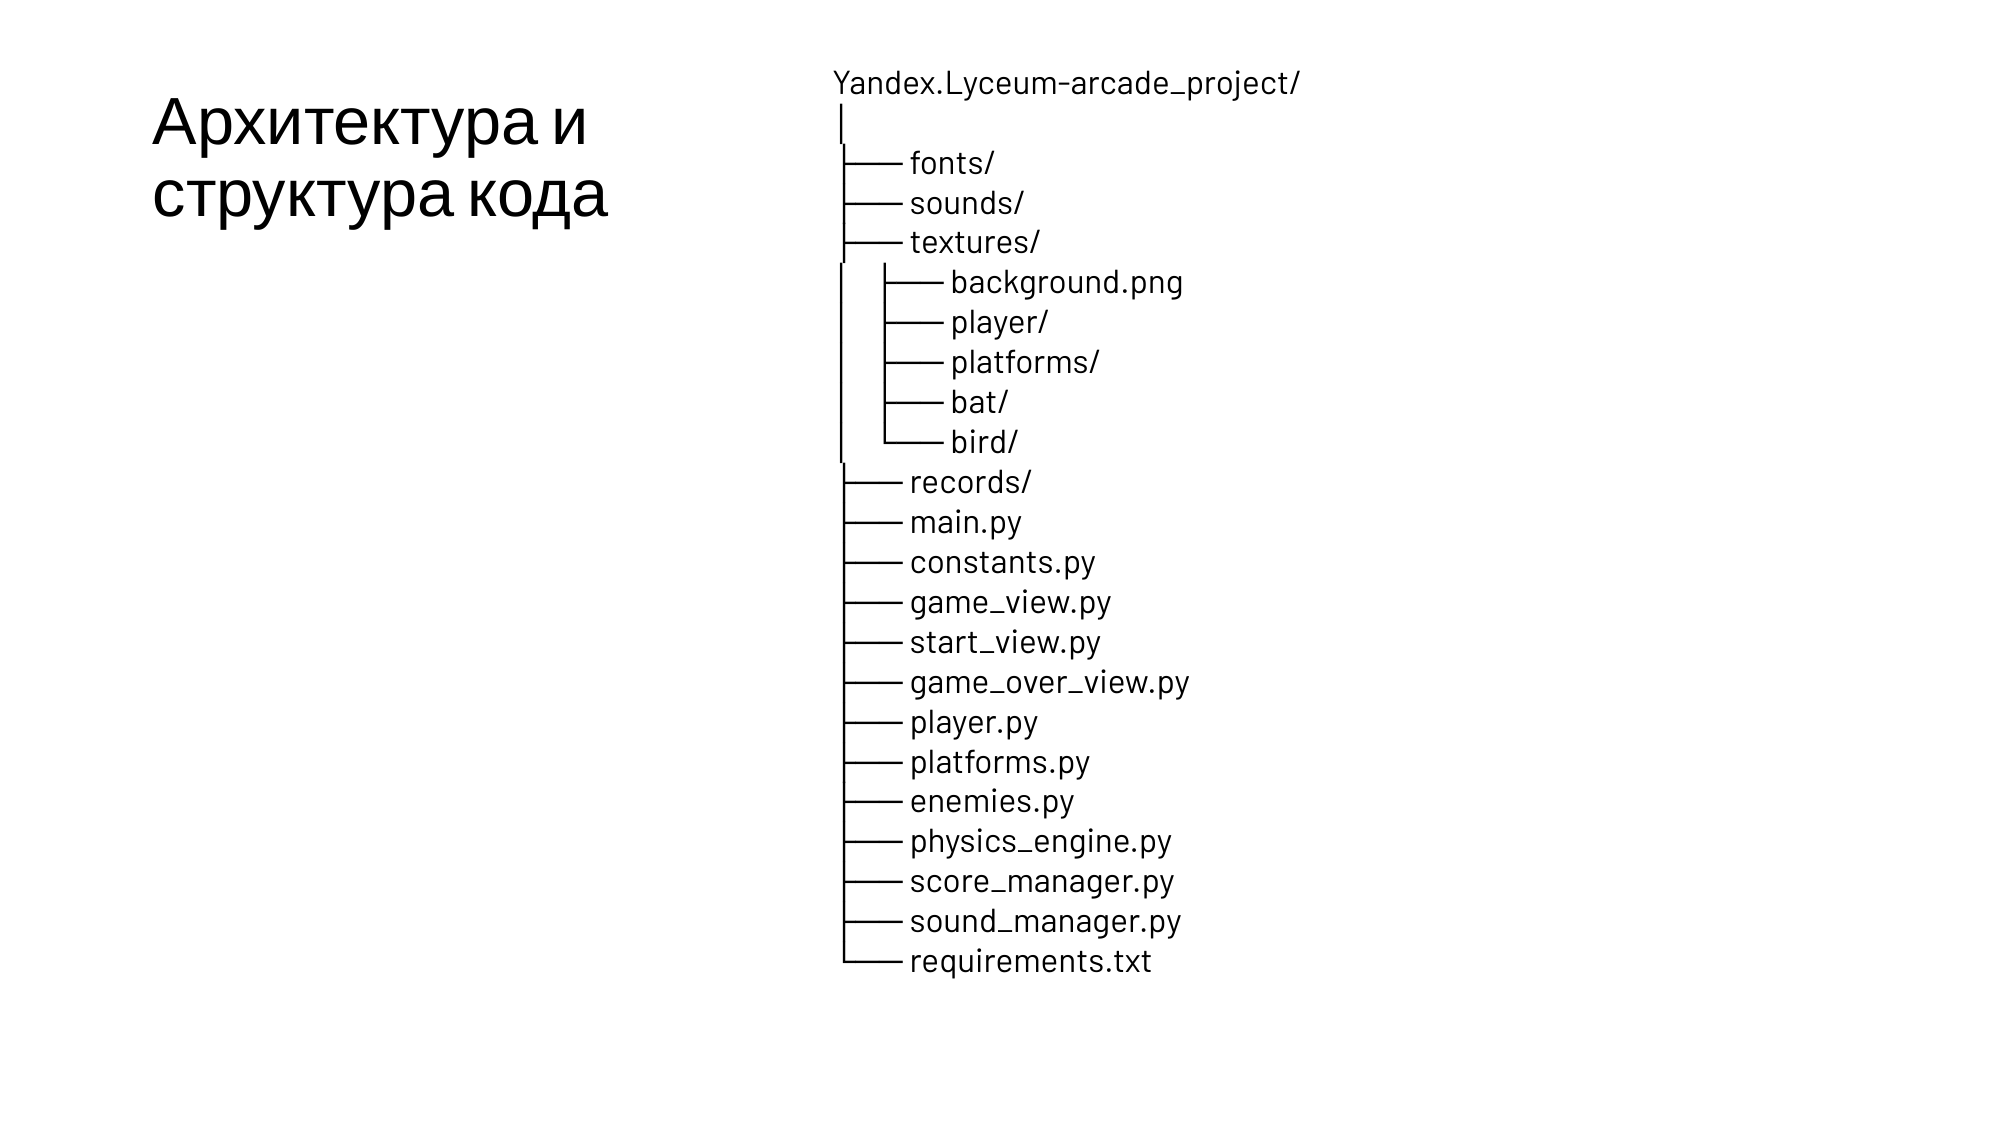

Yandex.Lyceum-arcade_project/
│
├── fonts/
├── sounds/
├── textures/
│   ├── background.png
│   ├── player/
│   ├── platforms/
│   ├── bat/
│   └── bird/
├── records/
├── main.py
├── constants.py
├── game_view.py
├── start_view.py
├── game_over_view.py
├── player.py
├── platforms.py
├── enemies.py
├── physics_engine.py
├── score_manager.py
├── sound_manager.py
└── requirements.txt
# Архитектура и структура кода